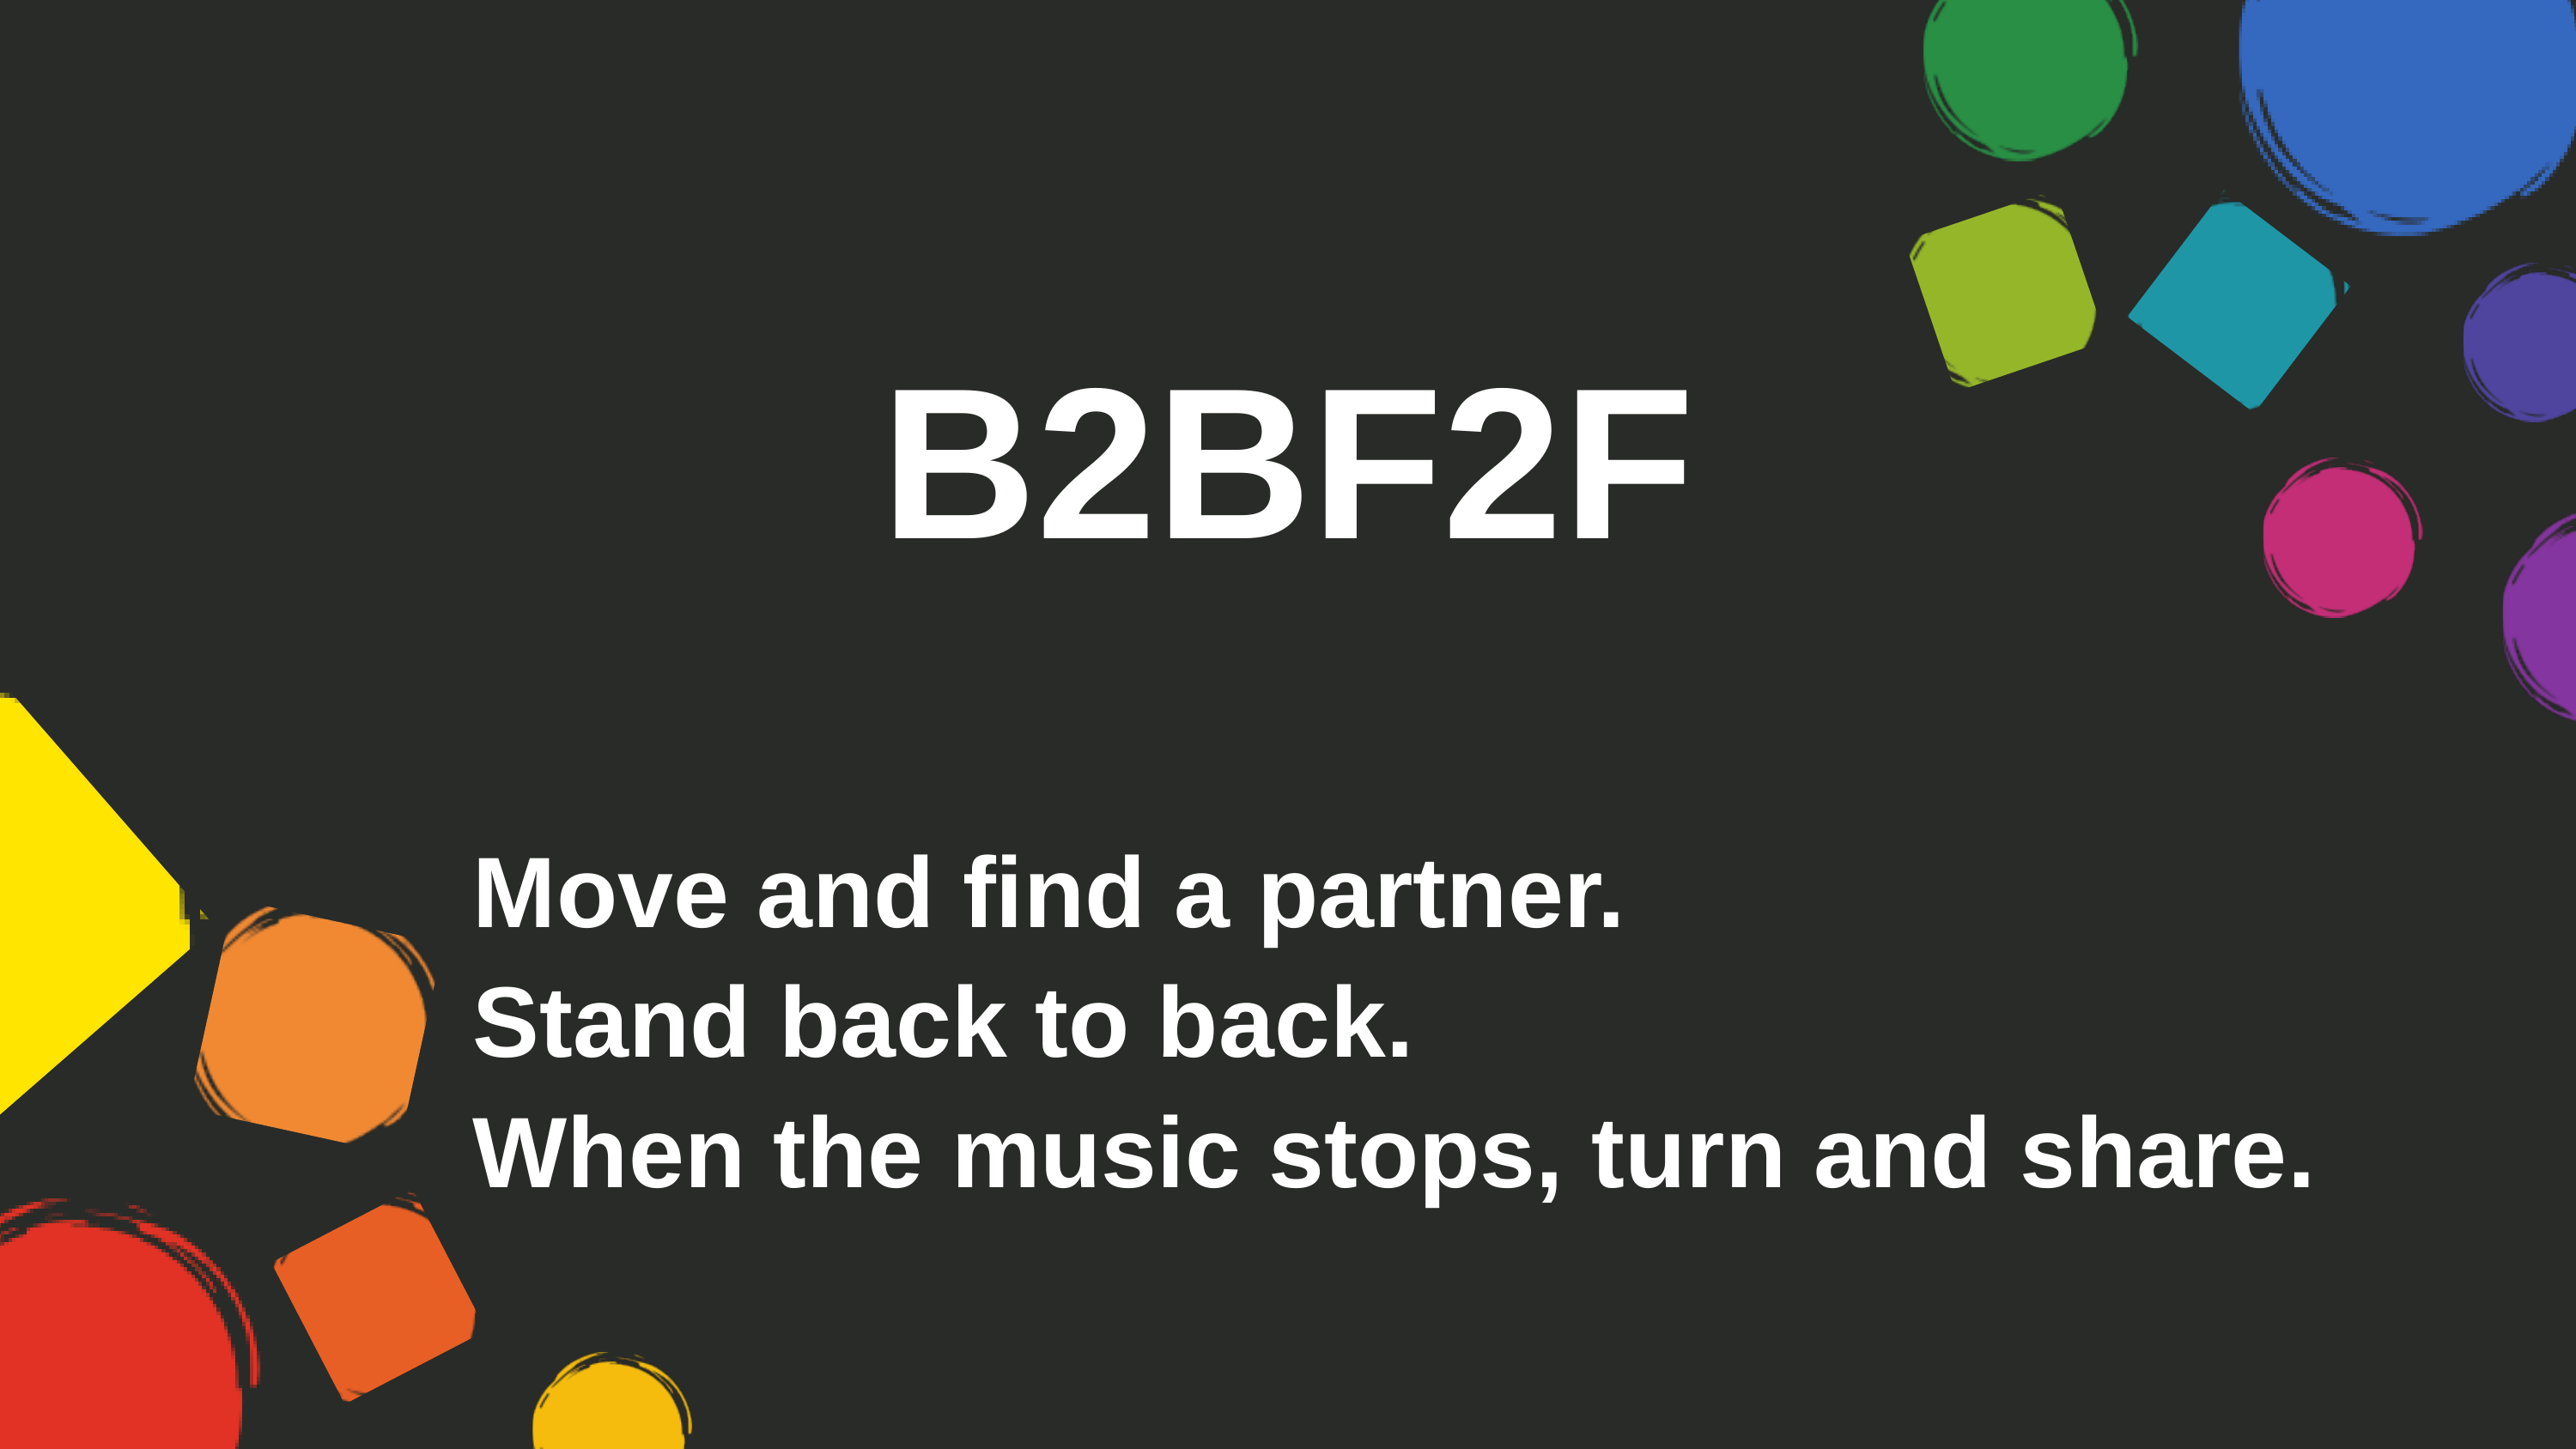

B2BF2F

Move and find a partner.
Stand back to back.
When the music stops, turn and share.